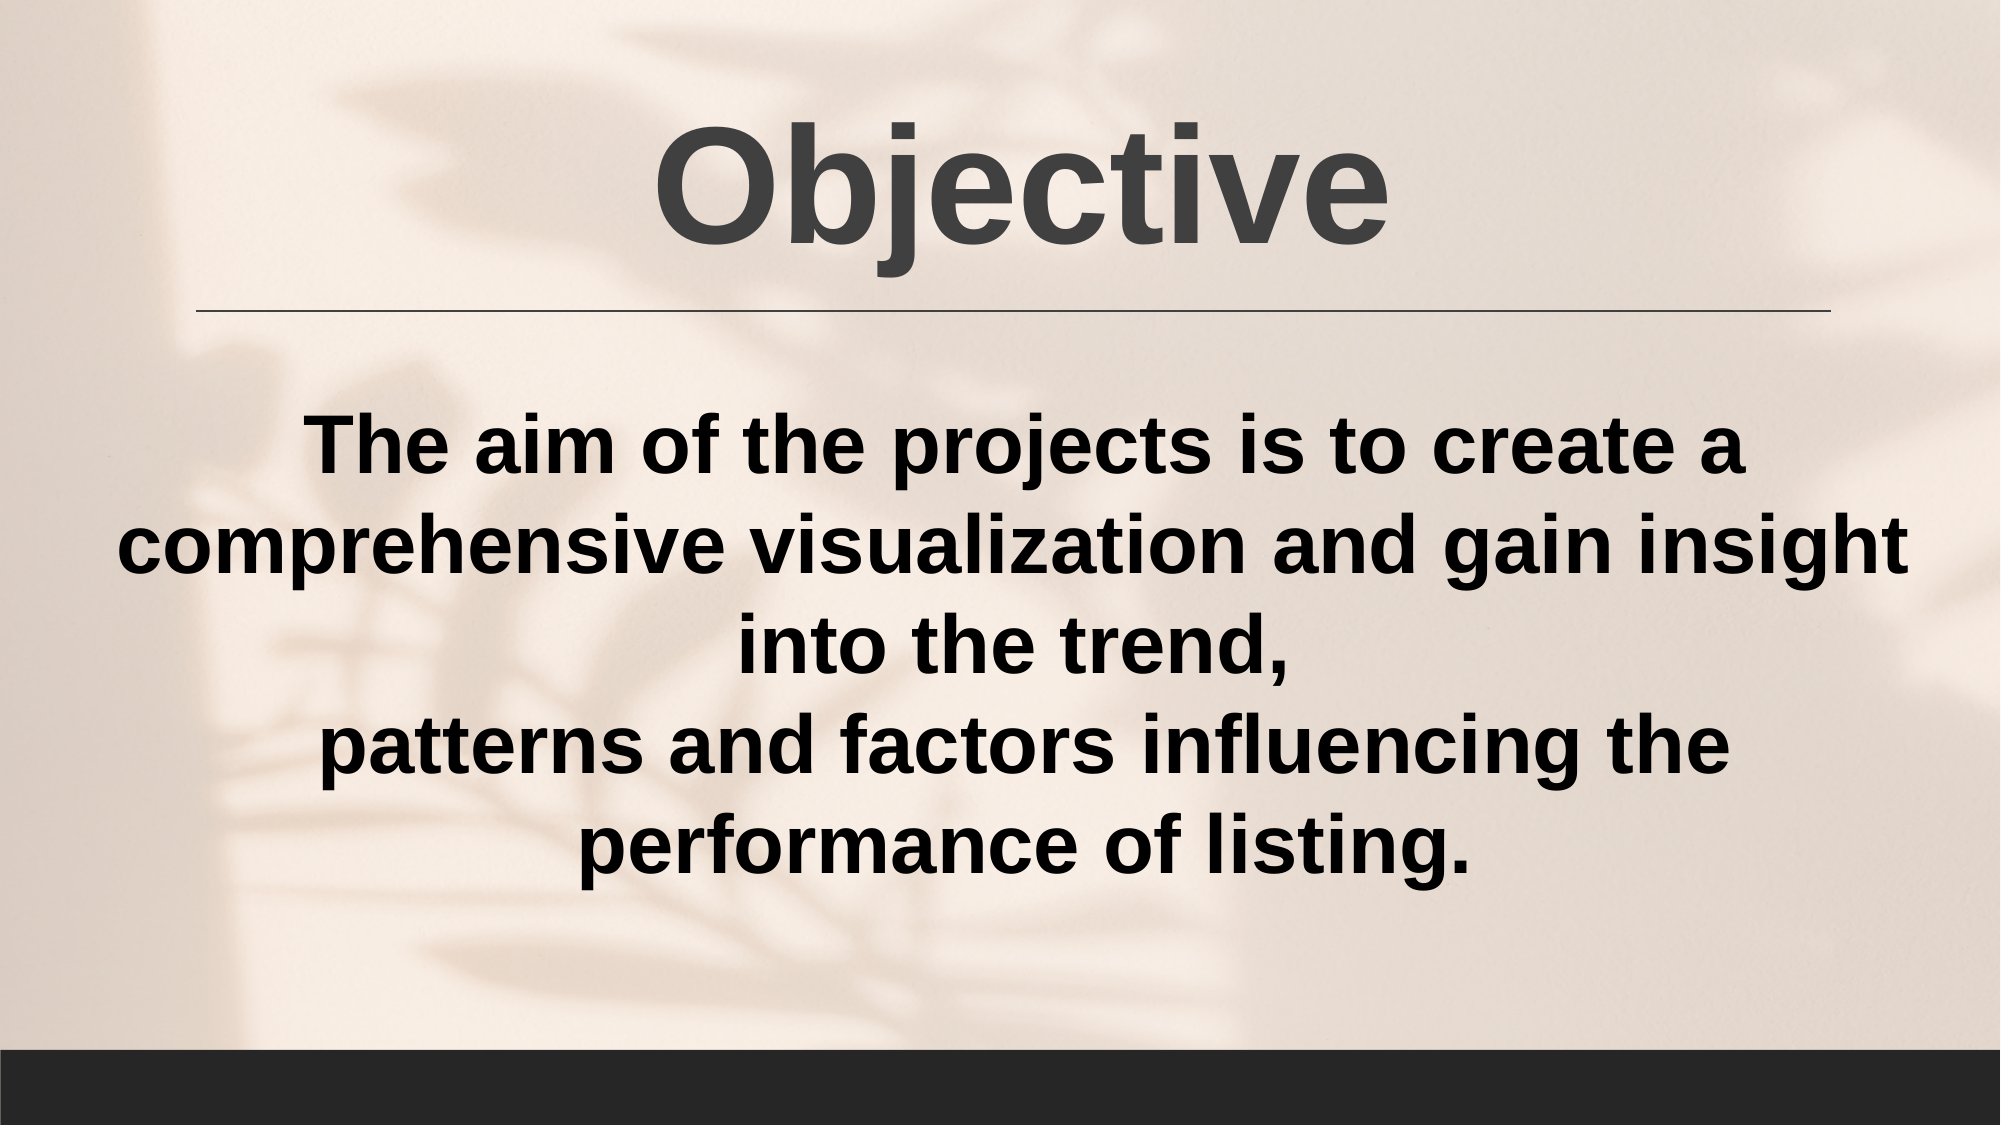

# Objective
The aim of the projects is to create a comprehensive visualization and gain insight  into the trend,
patterns and factors influencing the performance of listing.